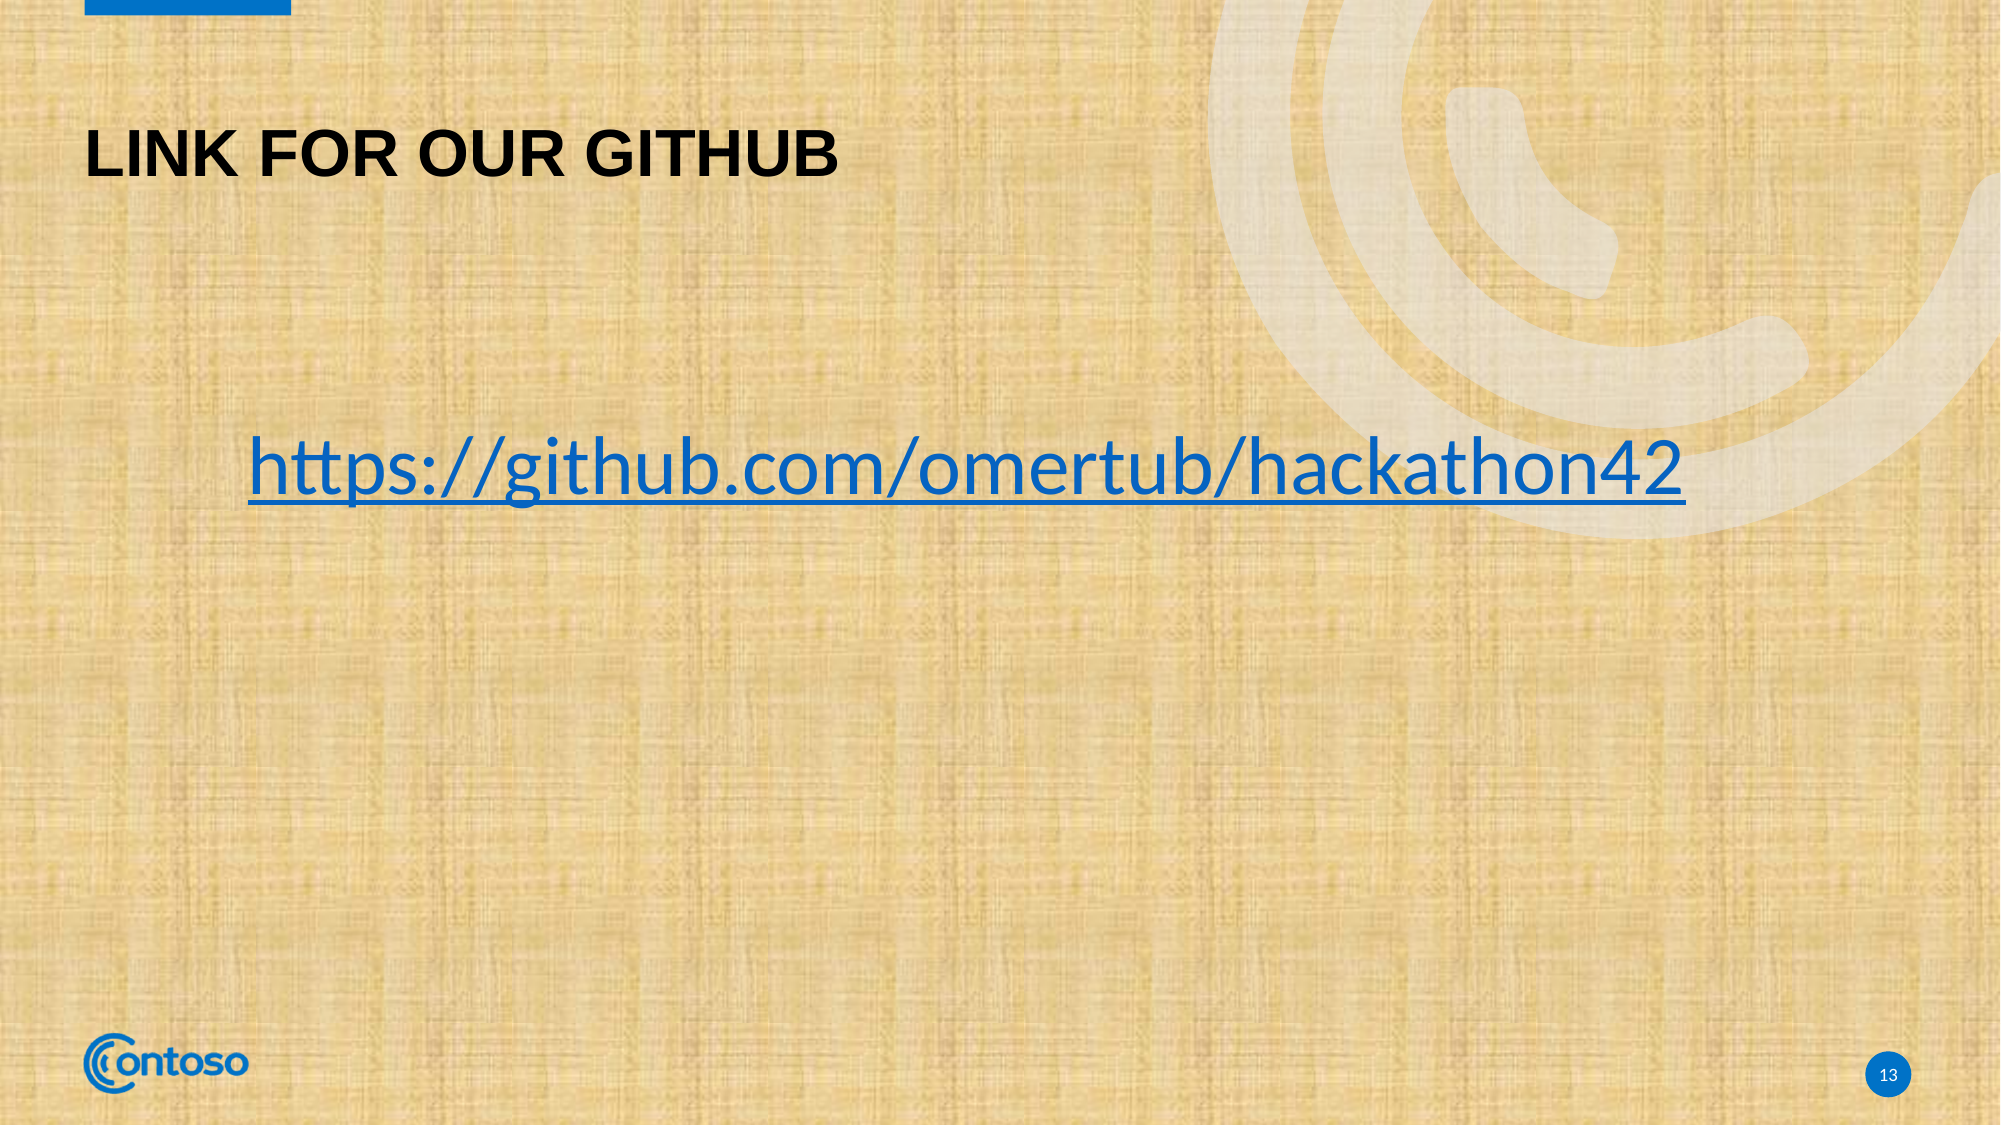

# Link for our GITHUB
https://github.com/omertub/hackathon42
13